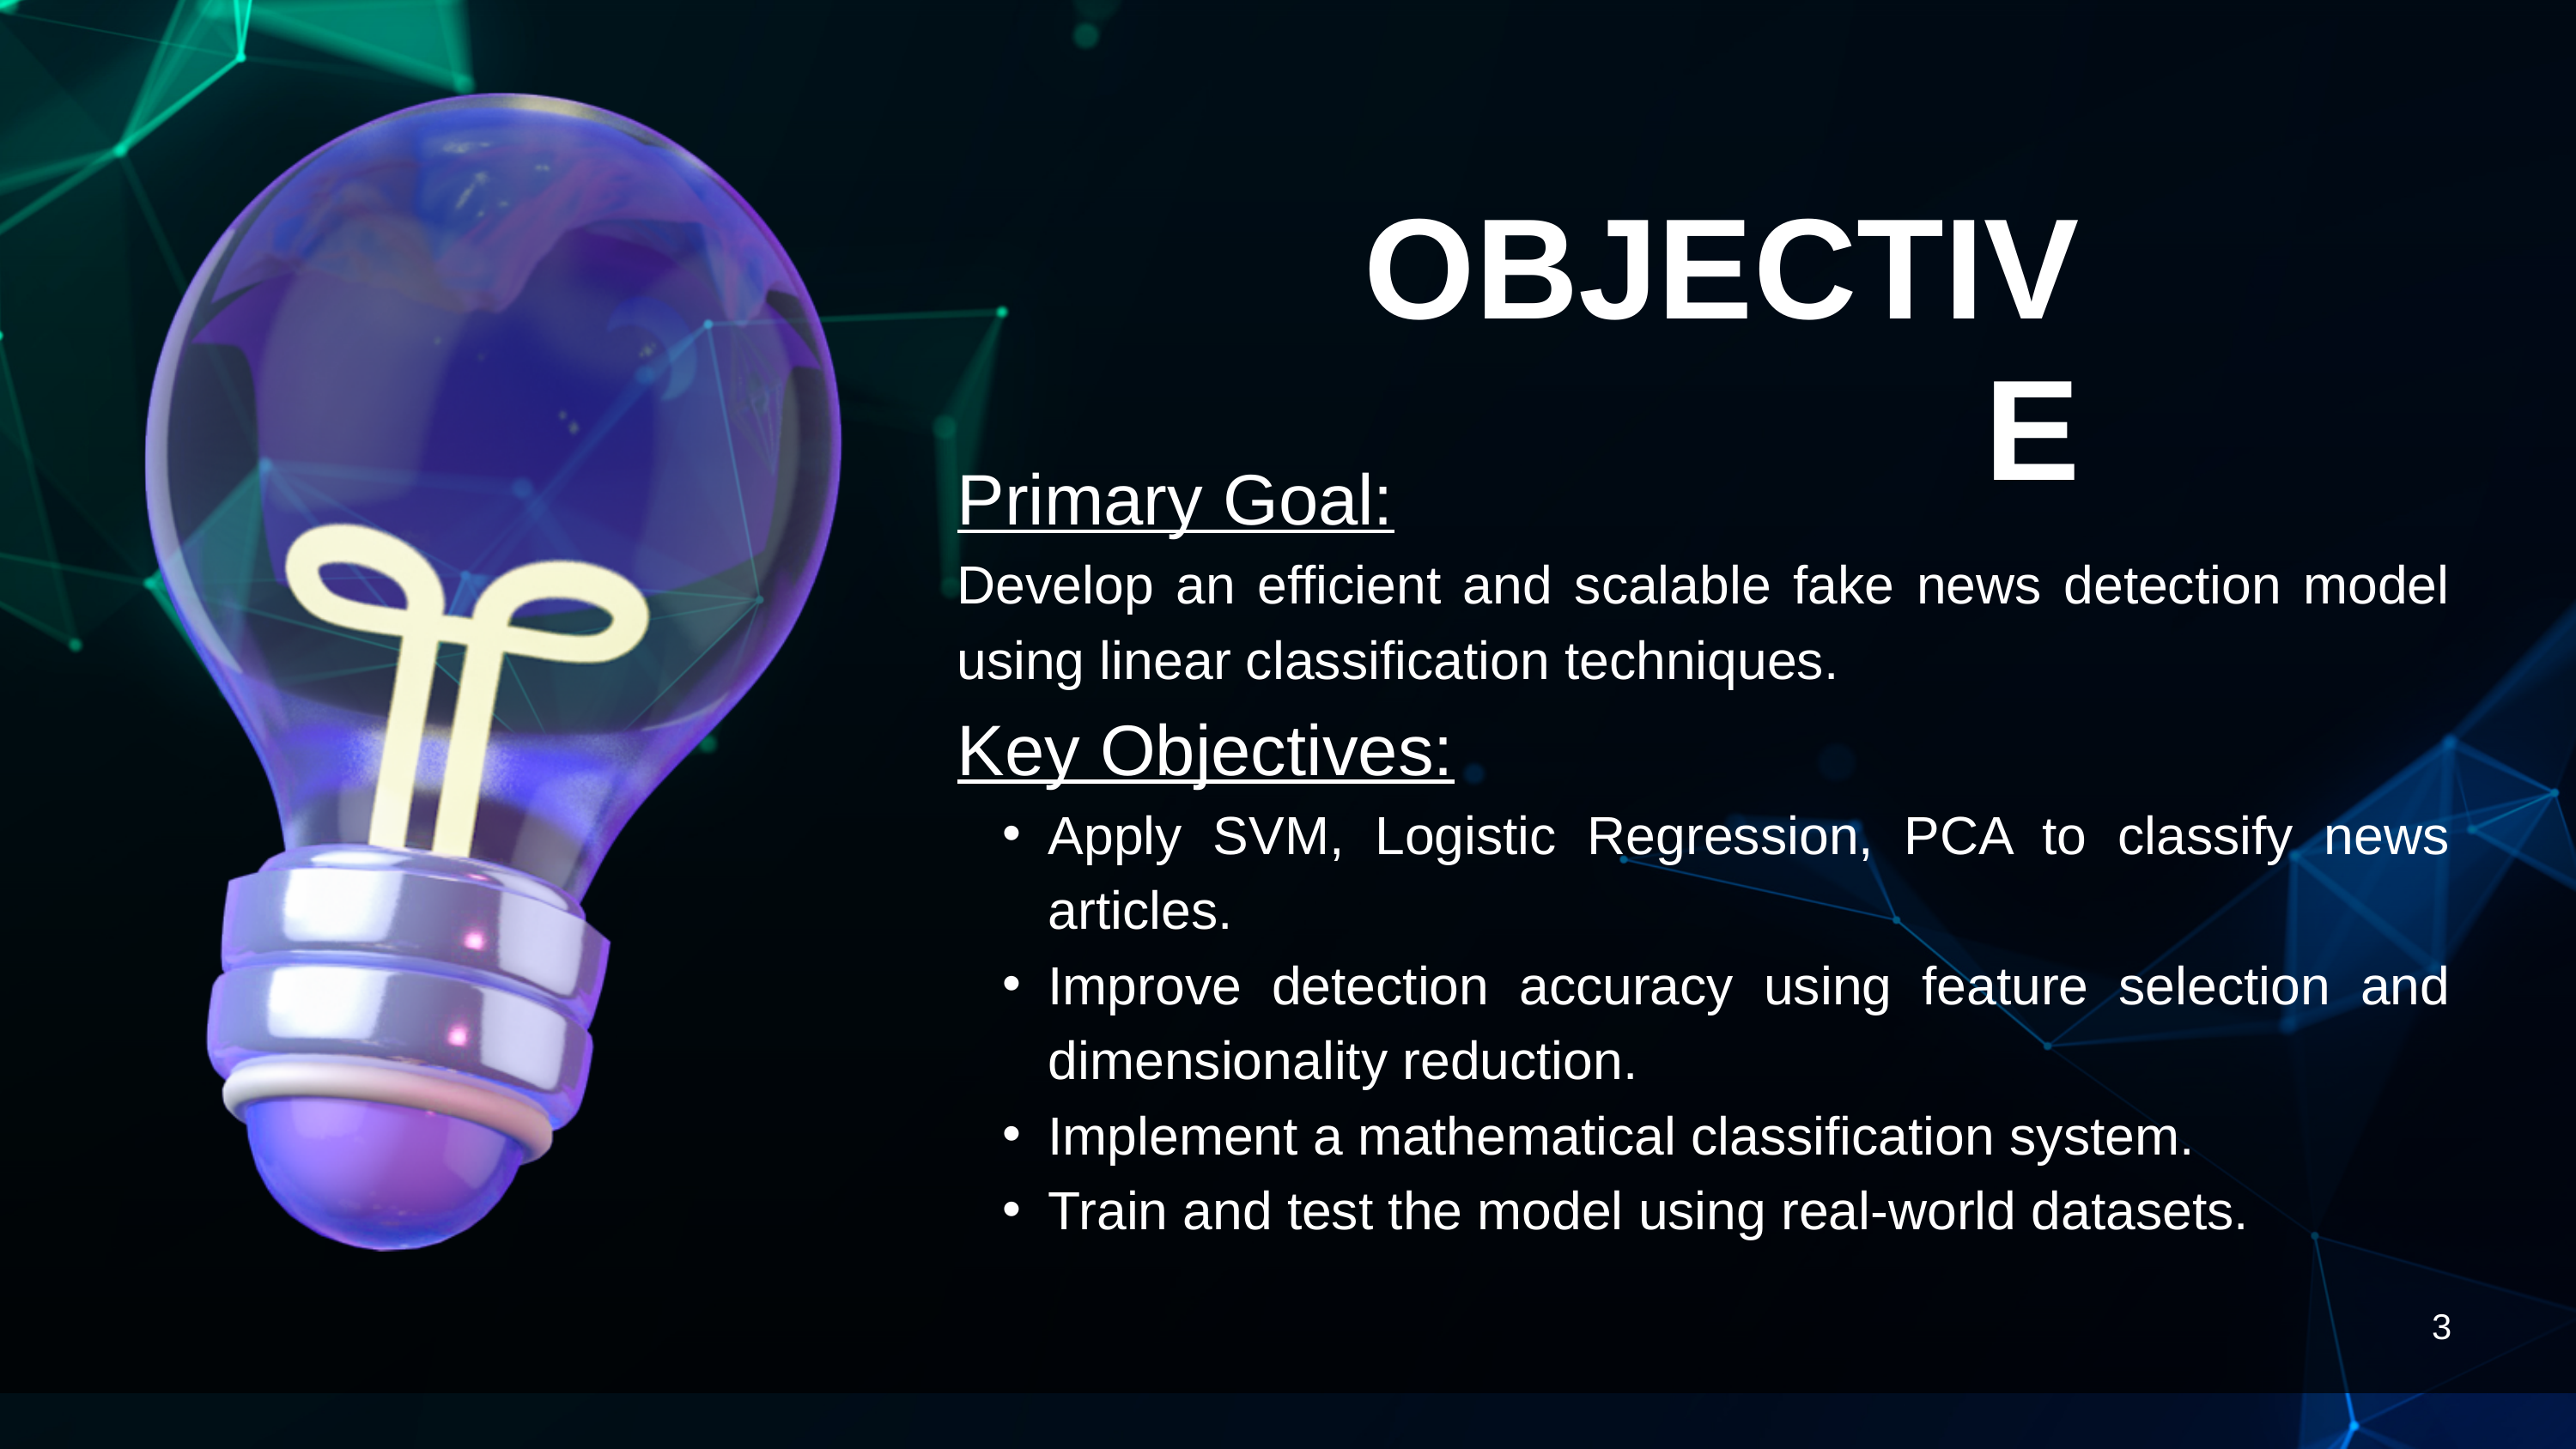

OBJECTIVE

Primary Goal:
Develop an efficient and scalable fake news detection model using linear classification techniques.
Key Objectives:
Apply SVM, Logistic Regression, PCA to classify news articles.
Improve detection accuracy using feature selection and dimensionality reduction.
Implement a mathematical classification system.
Train and test the model using real-world datasets.

3